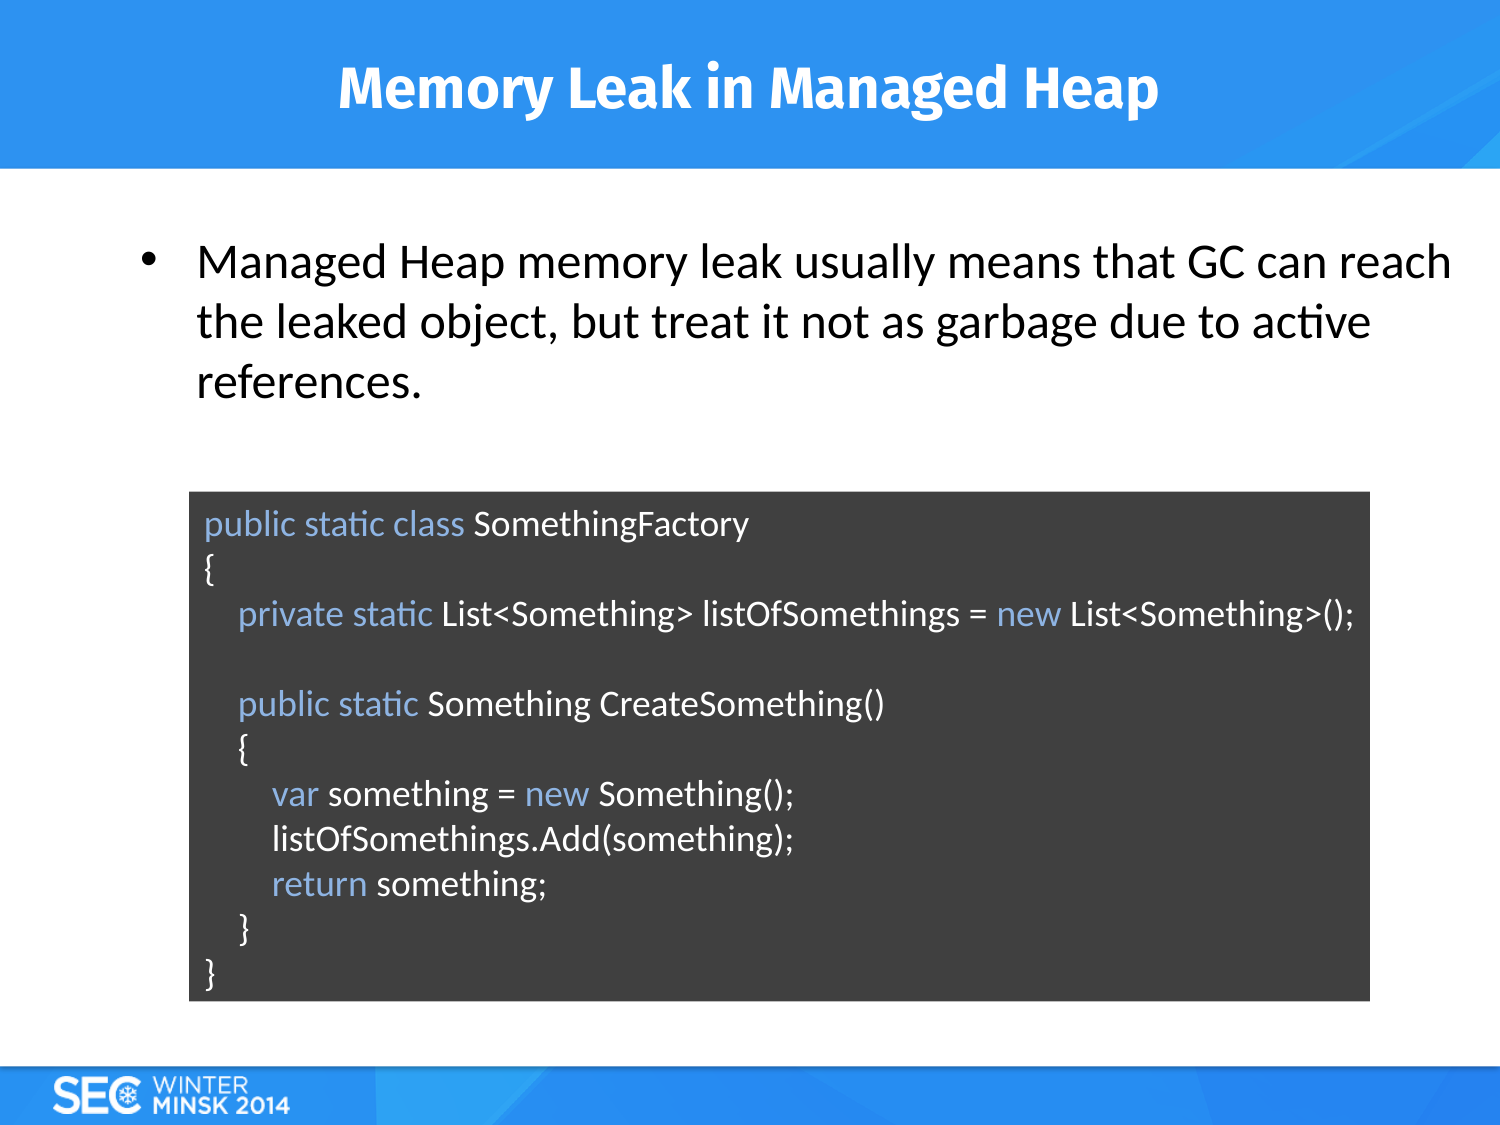

# Memory Leak in Managed Heap

Managed Heap memory leak usually means that GC can reach the leaked object, but treat it not as garbage due to active references.

public static class SomethingFactory
{
    private static List<Something> listOfSomethings = new List<Something>();

    public static Something CreateSomething()
    {
        var something = new Something();
        listOfSomethings.Add(something);
        return something;
    }
}